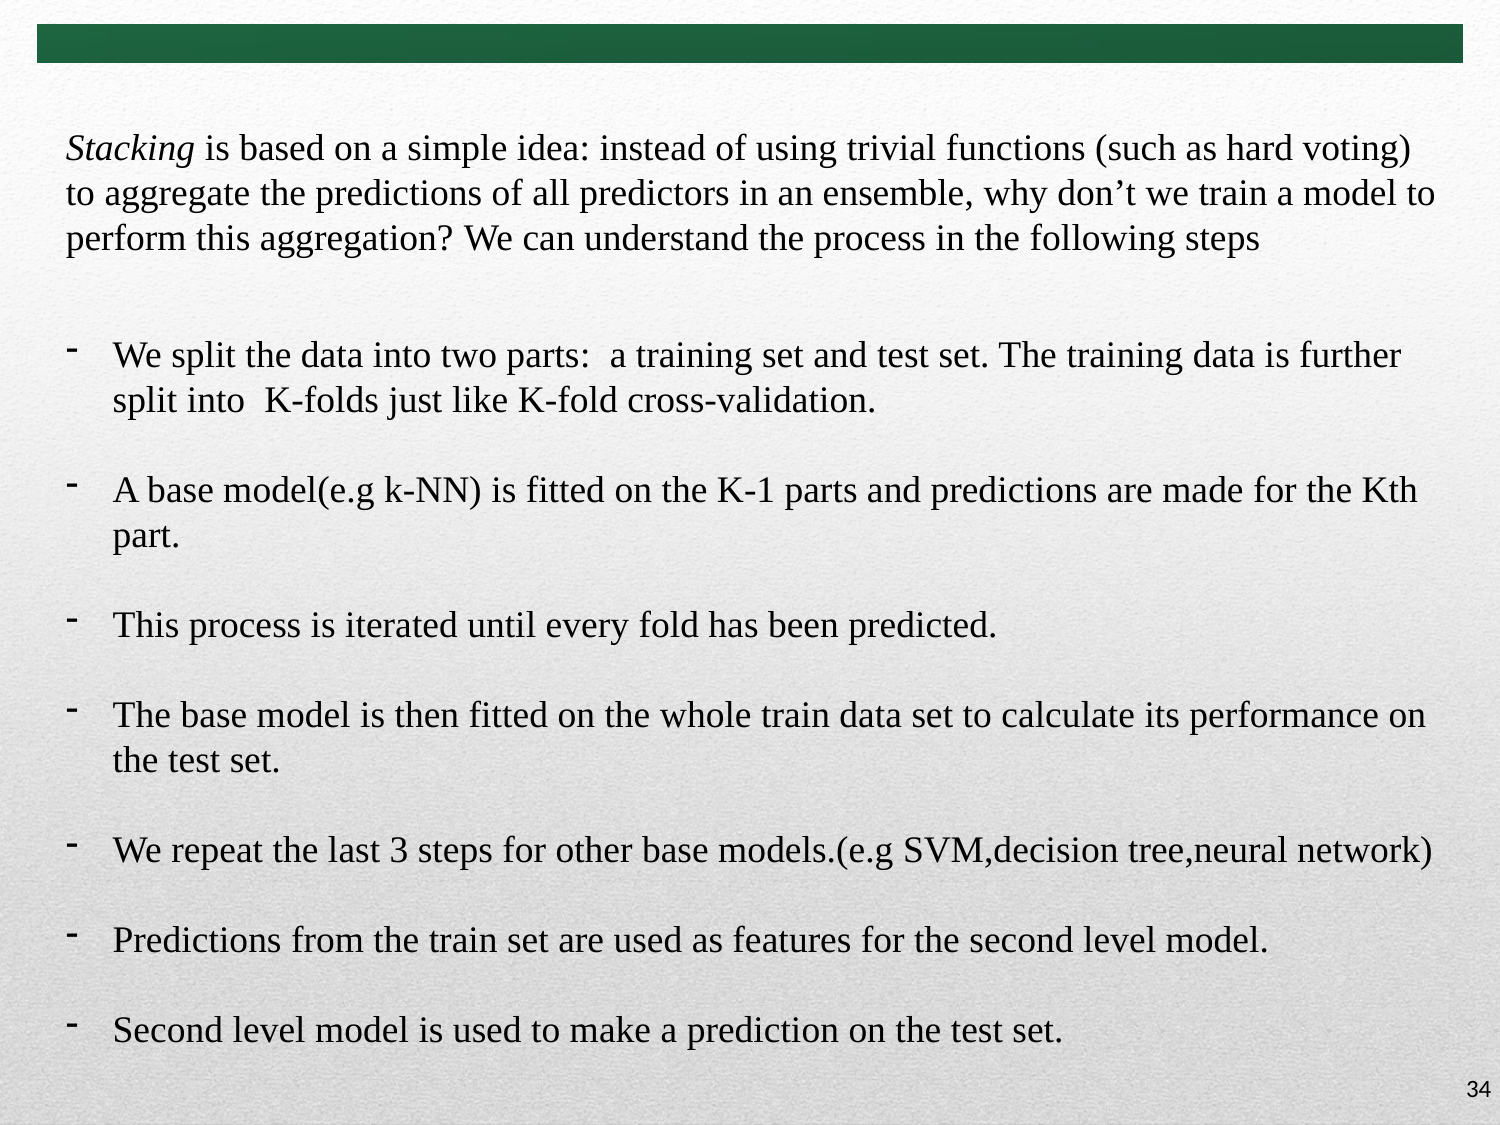

Stacking is based on a simple idea: instead of using trivial functions (such as hard voting) to aggregate the predictions of all predictors in an ensemble, why don’t we train a model to perform this aggregation? We can understand the process in the following steps
We split the data into two parts:  a training set and test set. The training data is further split into  K-folds just like K-fold cross-validation.

A base model(e.g k-NN) is fitted on the K-1 parts and predictions are made for the Kth part.

This process is iterated until every fold has been predicted.

The base model is then fitted on the whole train data set to calculate its performance on the test set.

We repeat the last 3 steps for other base models.(e.g SVM,decision tree,neural network)

Predictions from the train set are used as features for the second level model.

Second level model is used to make a prediction on the test set.
34